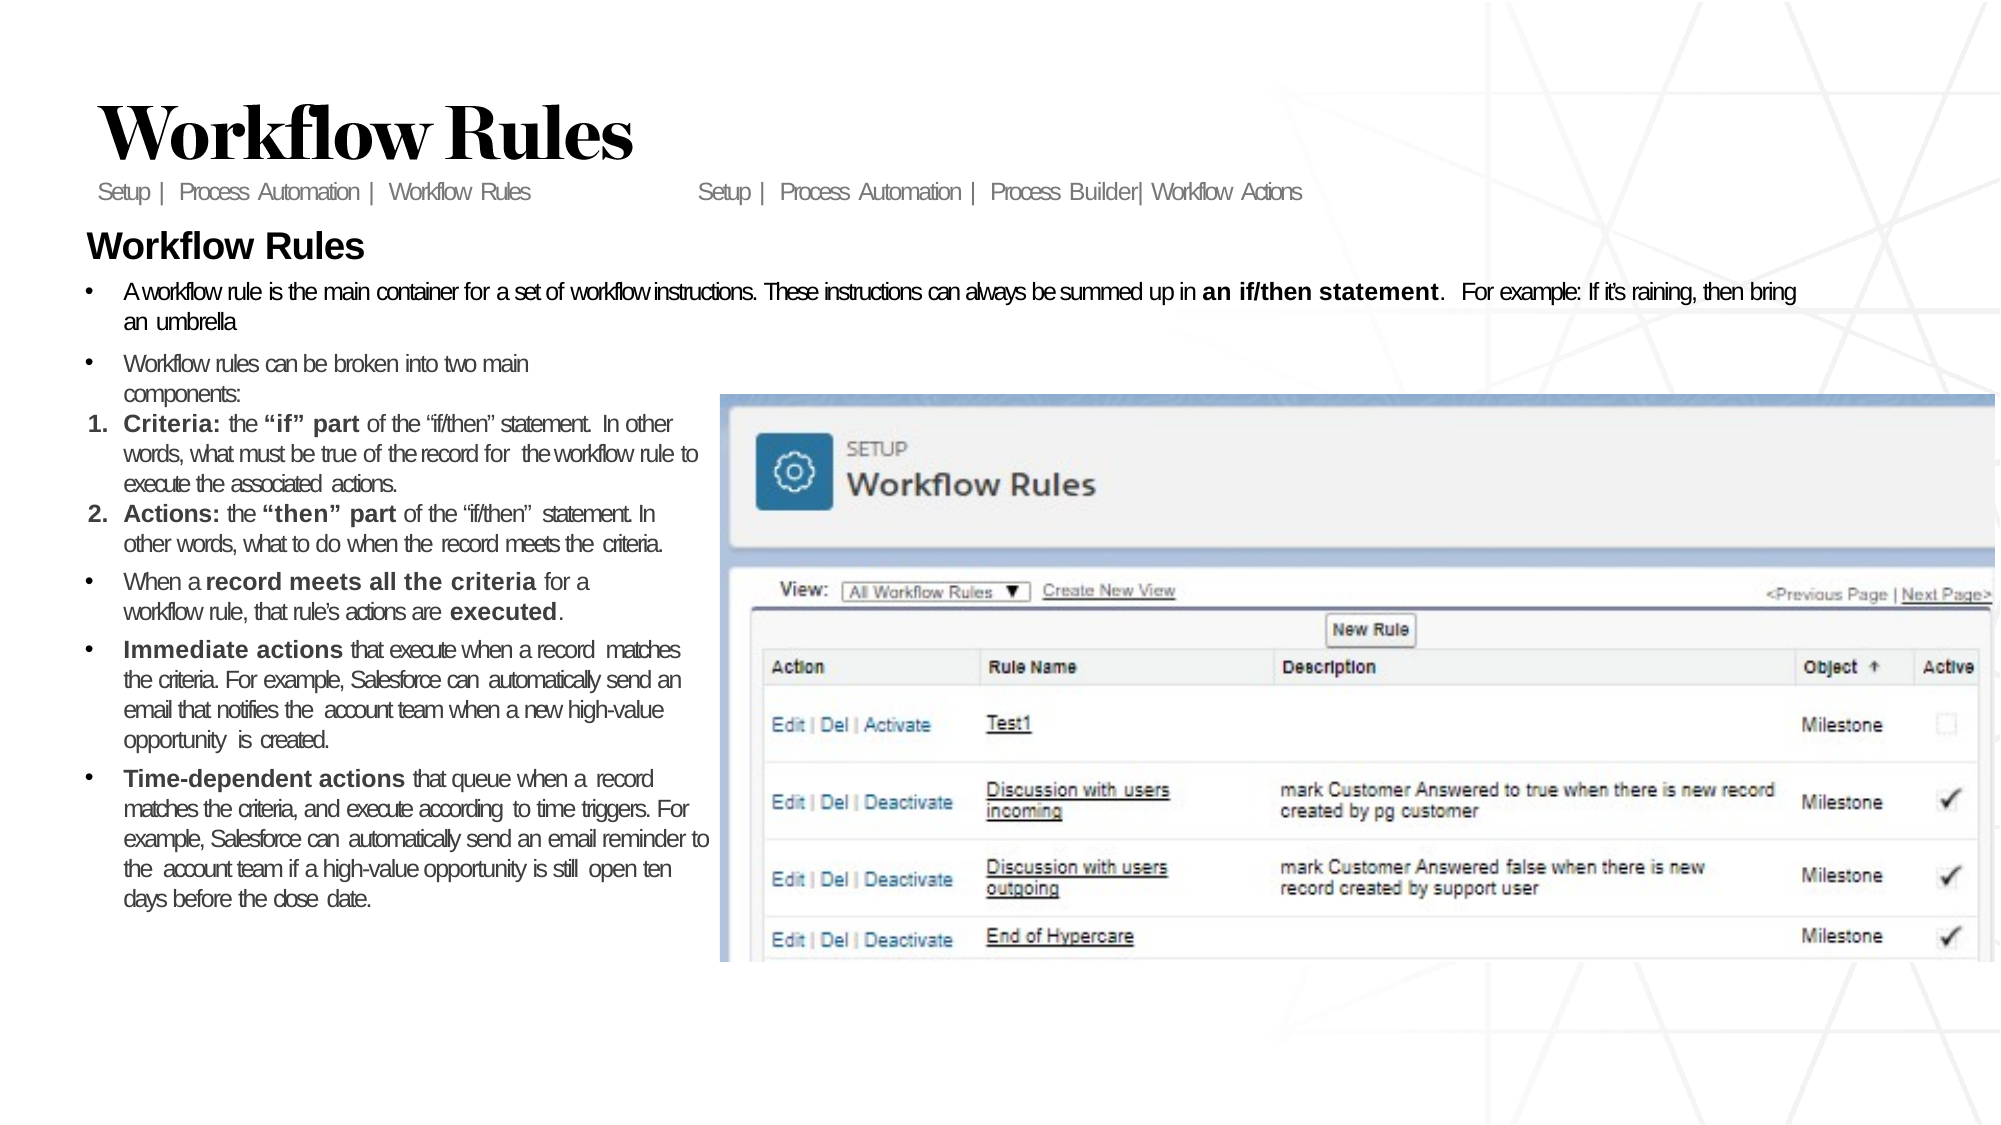

Setup | Process Automation | Workflow Rules
Workflow Rules
Setup | Process Automation | Process Builder| Workflow Actions
A workflow rule is the main container for a set of workflow instructions. These instructions can always be summed up in an if/then statement.  For example: If it’s raining, then bring an umbrella
Workflow rules can be broken into two main  components:
Criteria: the “if” part of the “if/then” statement.  In other words, what must be true of the record for  the workflow rule to execute the associated  actions.
Actions: the “then” part of the “if/then”  statement. In other words, what to do when the  record meets the criteria.
When a record meets all the criteria for a  workflow rule, that rule’s actions are executed.
Immediate actions that execute when a record  matches the criteria. For example, Salesforce can  automatically send an email that notifies the  account team when a new high-value opportunity  is created.
Time-dependent actions that queue when a  record matches the criteria, and execute according  to time triggers. For example, Salesforce can  automatically send an email reminder to the  account team if a high-value opportunity is still  open ten days before the close date.